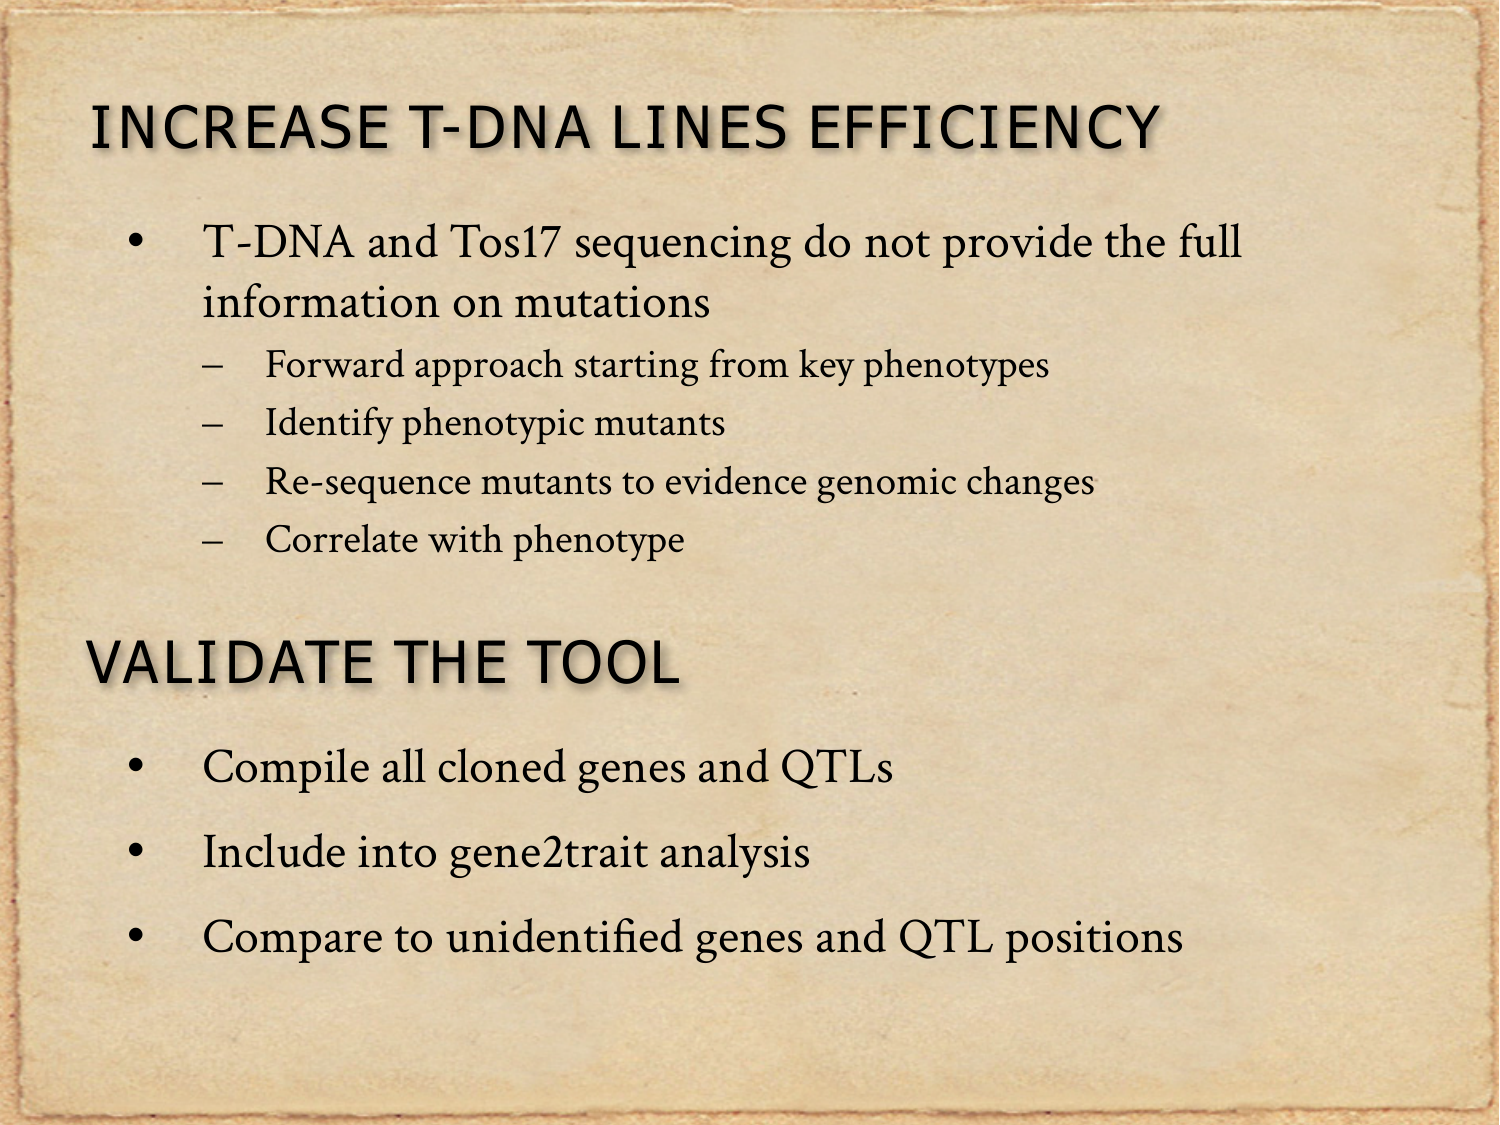

# INCREASE T-DNA LINES EFFICIENCY
T-DNA and Tos17 sequencing do not provide the full information on mutations
Forward approach starting from key phenotypes
Identify phenotypic mutants
Re-sequence mutants to evidence genomic changes
Correlate with phenotype
VALIDATE THE TOOL
Compile all cloned genes and QTLs
Include into gene2trait analysis
Compare to unidentified genes and QTL positions